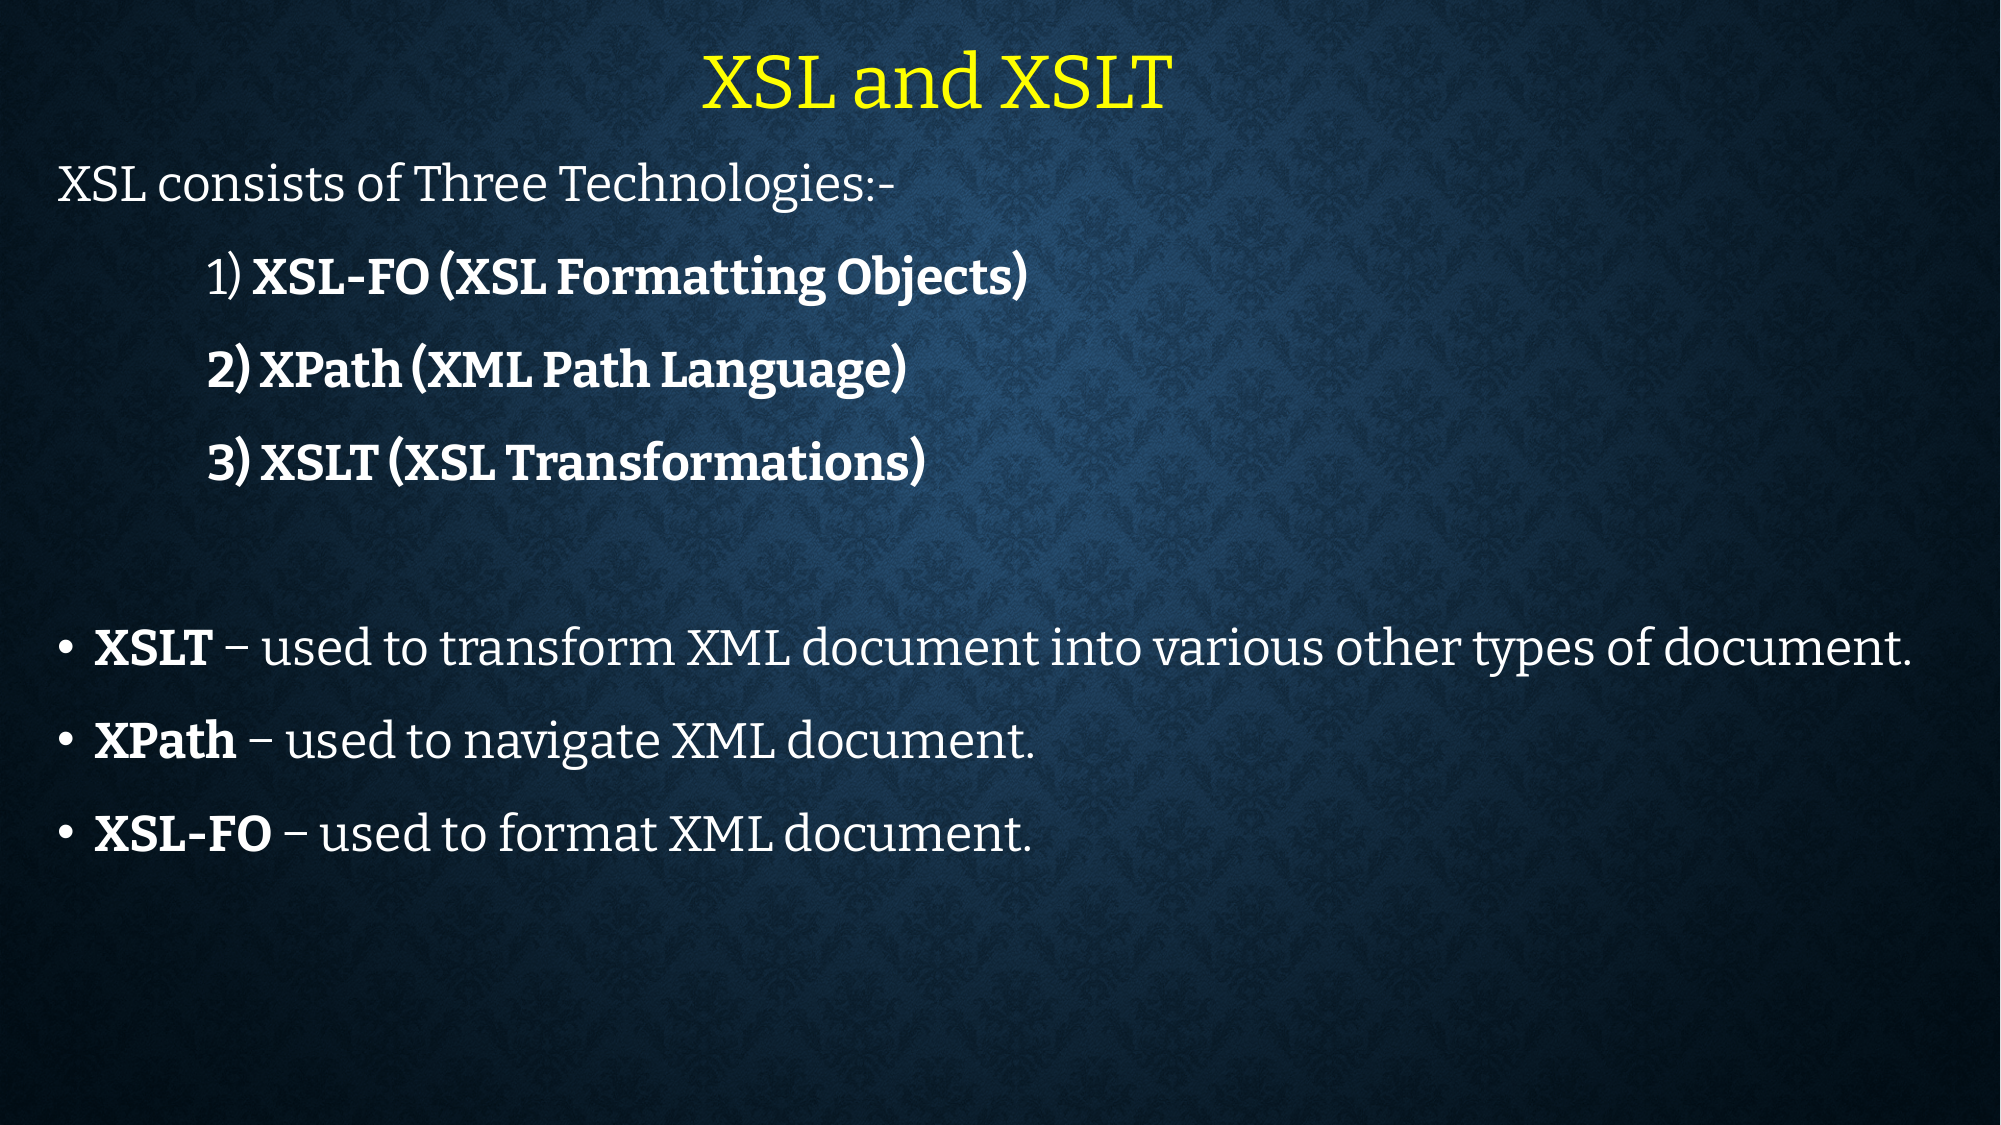

XSL and XSLT
XSL consists of Three Technologies:-
	1) XSL-FO (XSL Formatting Objects)
	2) XPath (XML Path Language)
	3) XSLT (XSL Transformations)

XSLT − used to transform XML document into various other types of document.
XPath − used to navigate XML document.
XSL-FO − used to format XML document.